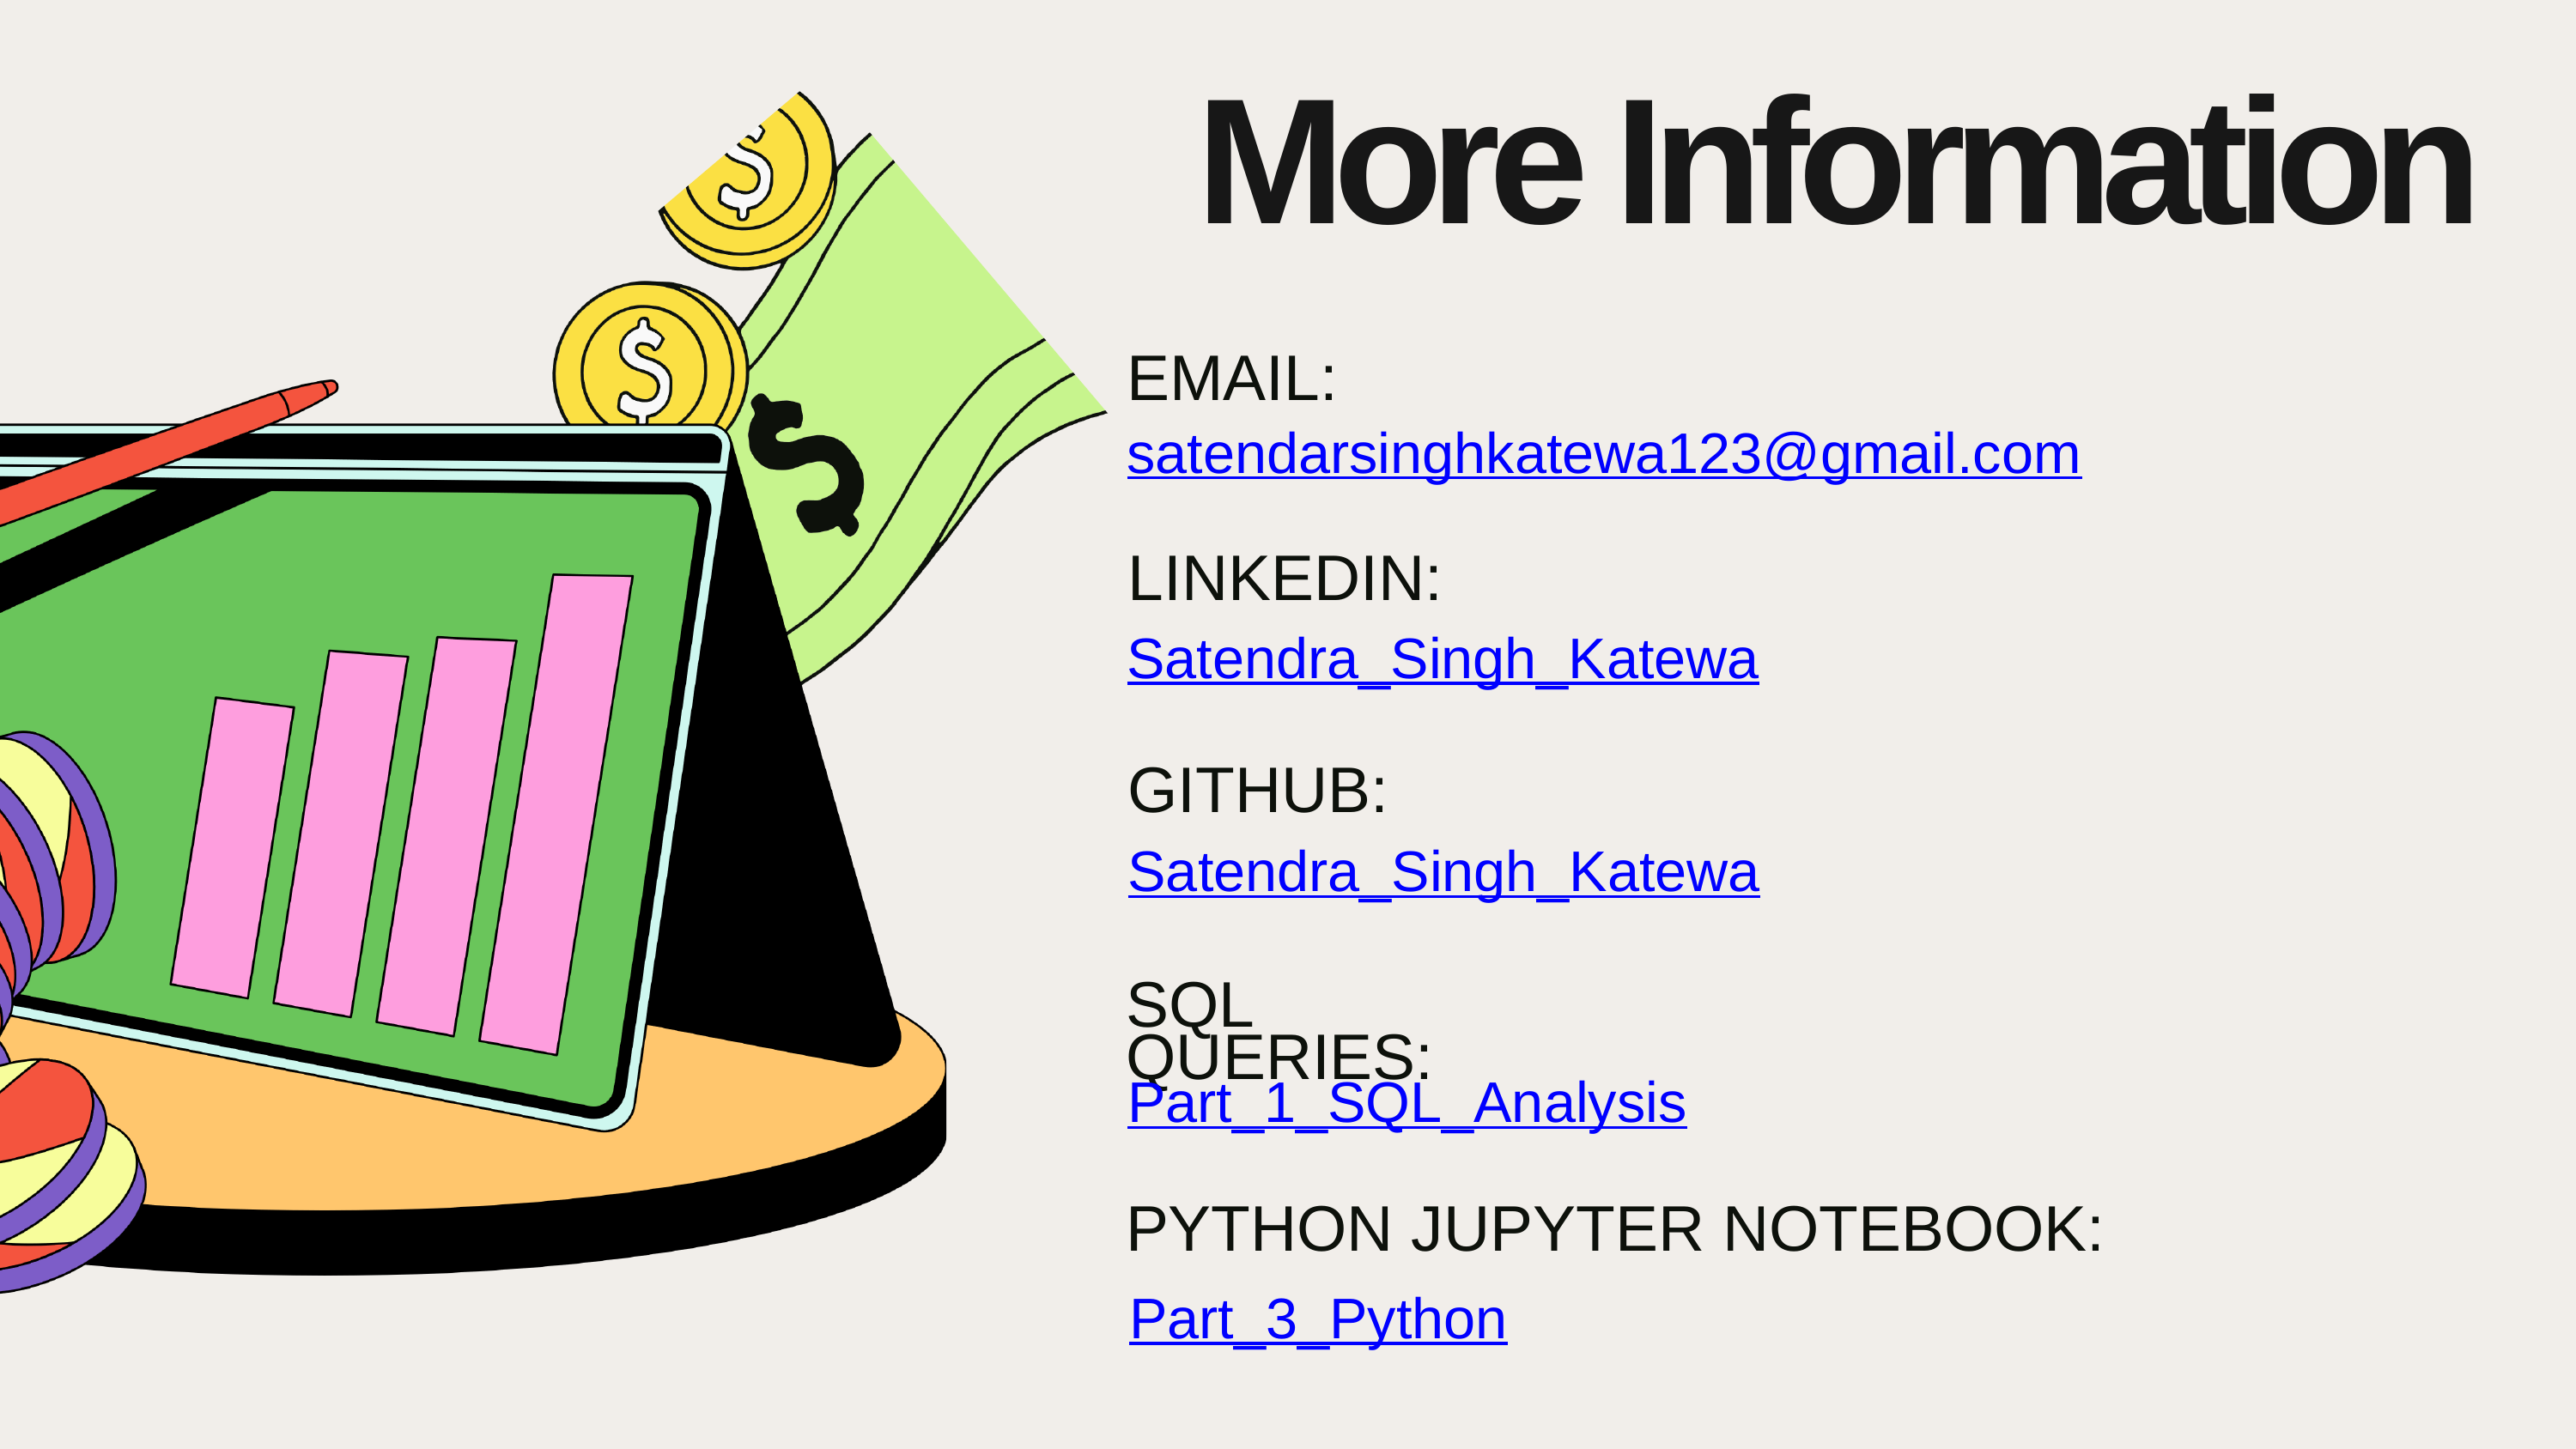

More Information

EMAIL:

satendarsinghkatewa123@gmail.com
LINKEDIN:
Satendra_Singh_Katewa
GITHUB:
Satendra_Singh_Katewa
SQL QUERIES:
Part_1_SQL_Analysis
PYTHON JUPYTER NOTEBOOK:
Part_3_Python